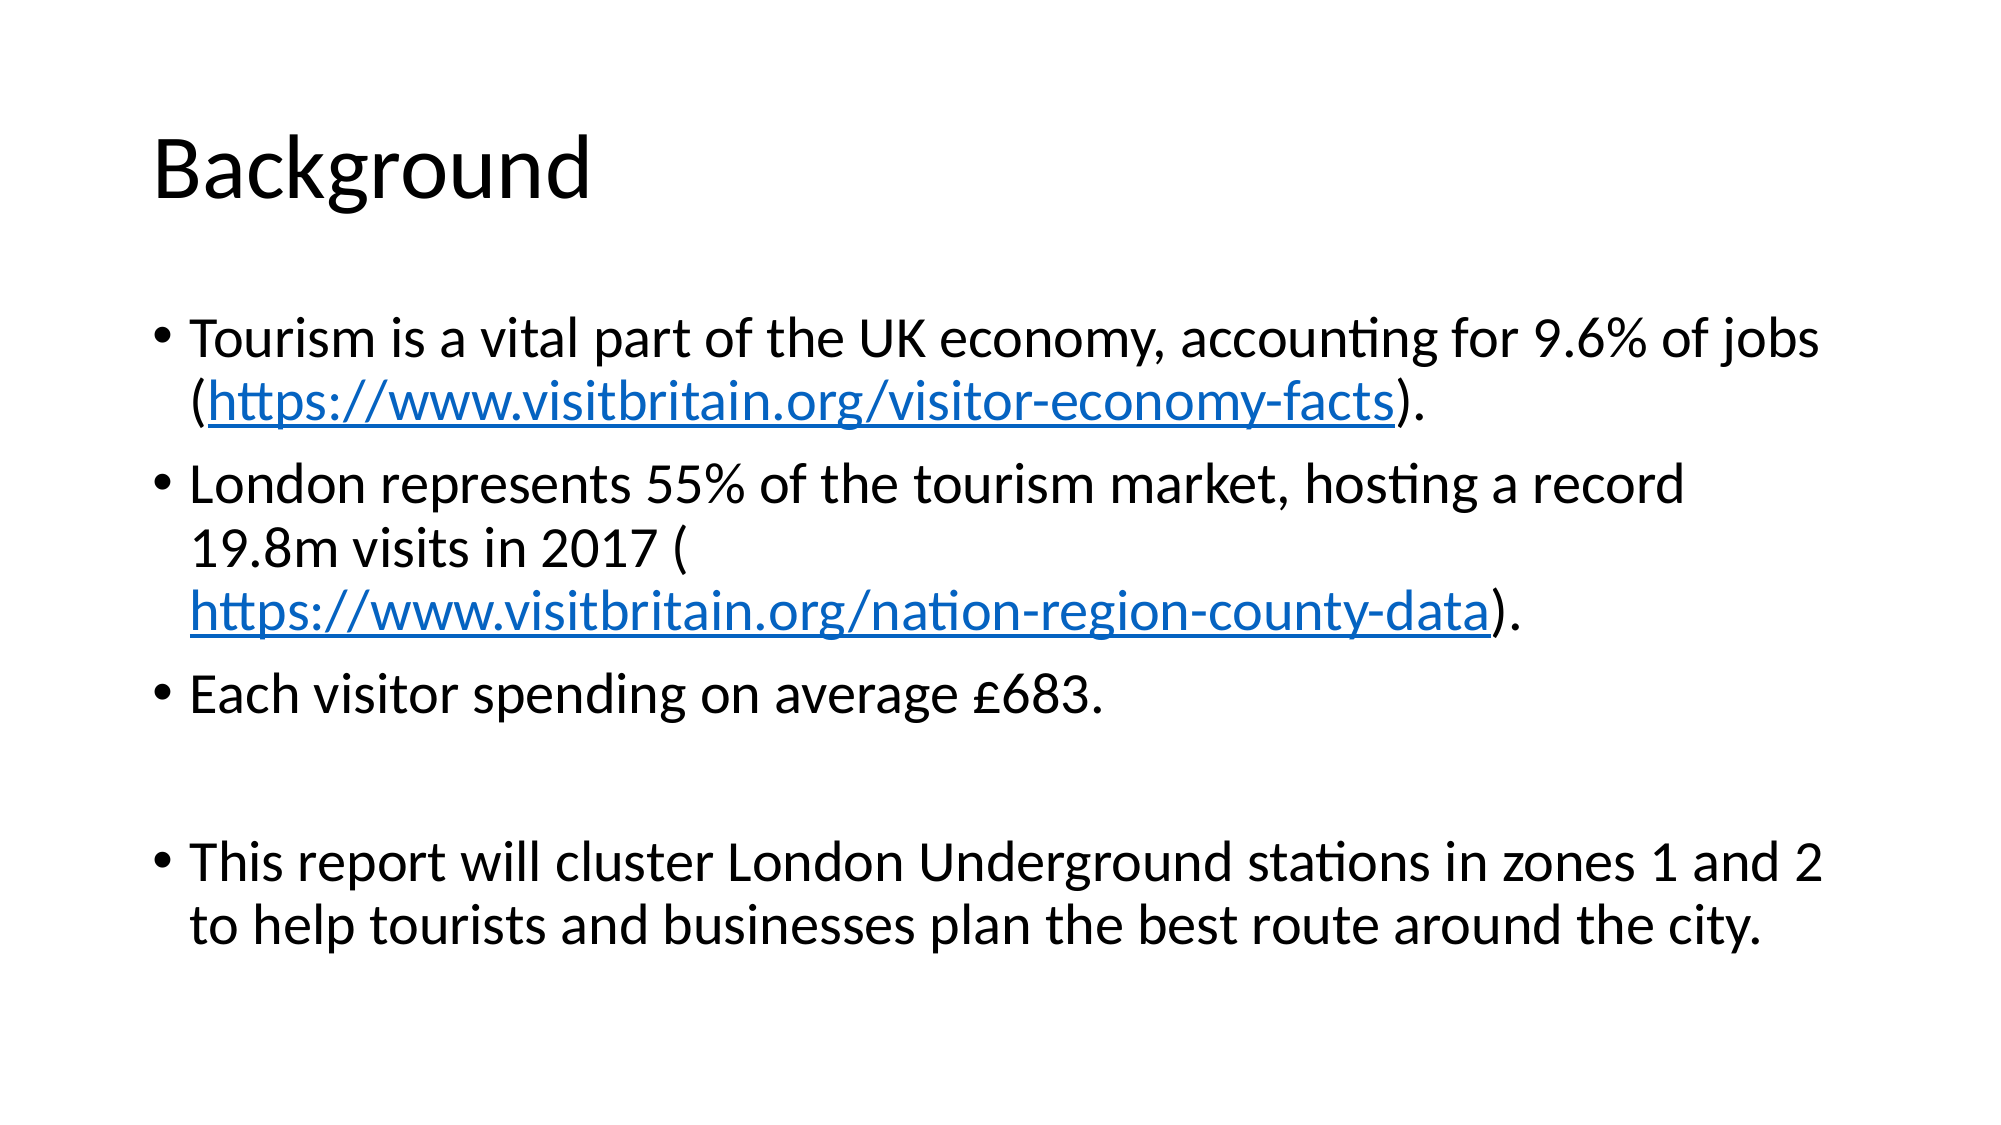

# Background
Tourism is a vital part of the UK economy, accounting for 9.6% of jobs  (https://www.visitbritain.org/visitor-economy-facts).
London represents 55% of the tourism market, hosting a record 19.8m visits in 2017 (https://www.visitbritain.org/nation-region-county-data).
Each visitor spending on average £683.

This report will cluster London Underground stations in zones 1 and 2 to help tourists and businesses plan the best route around the city.